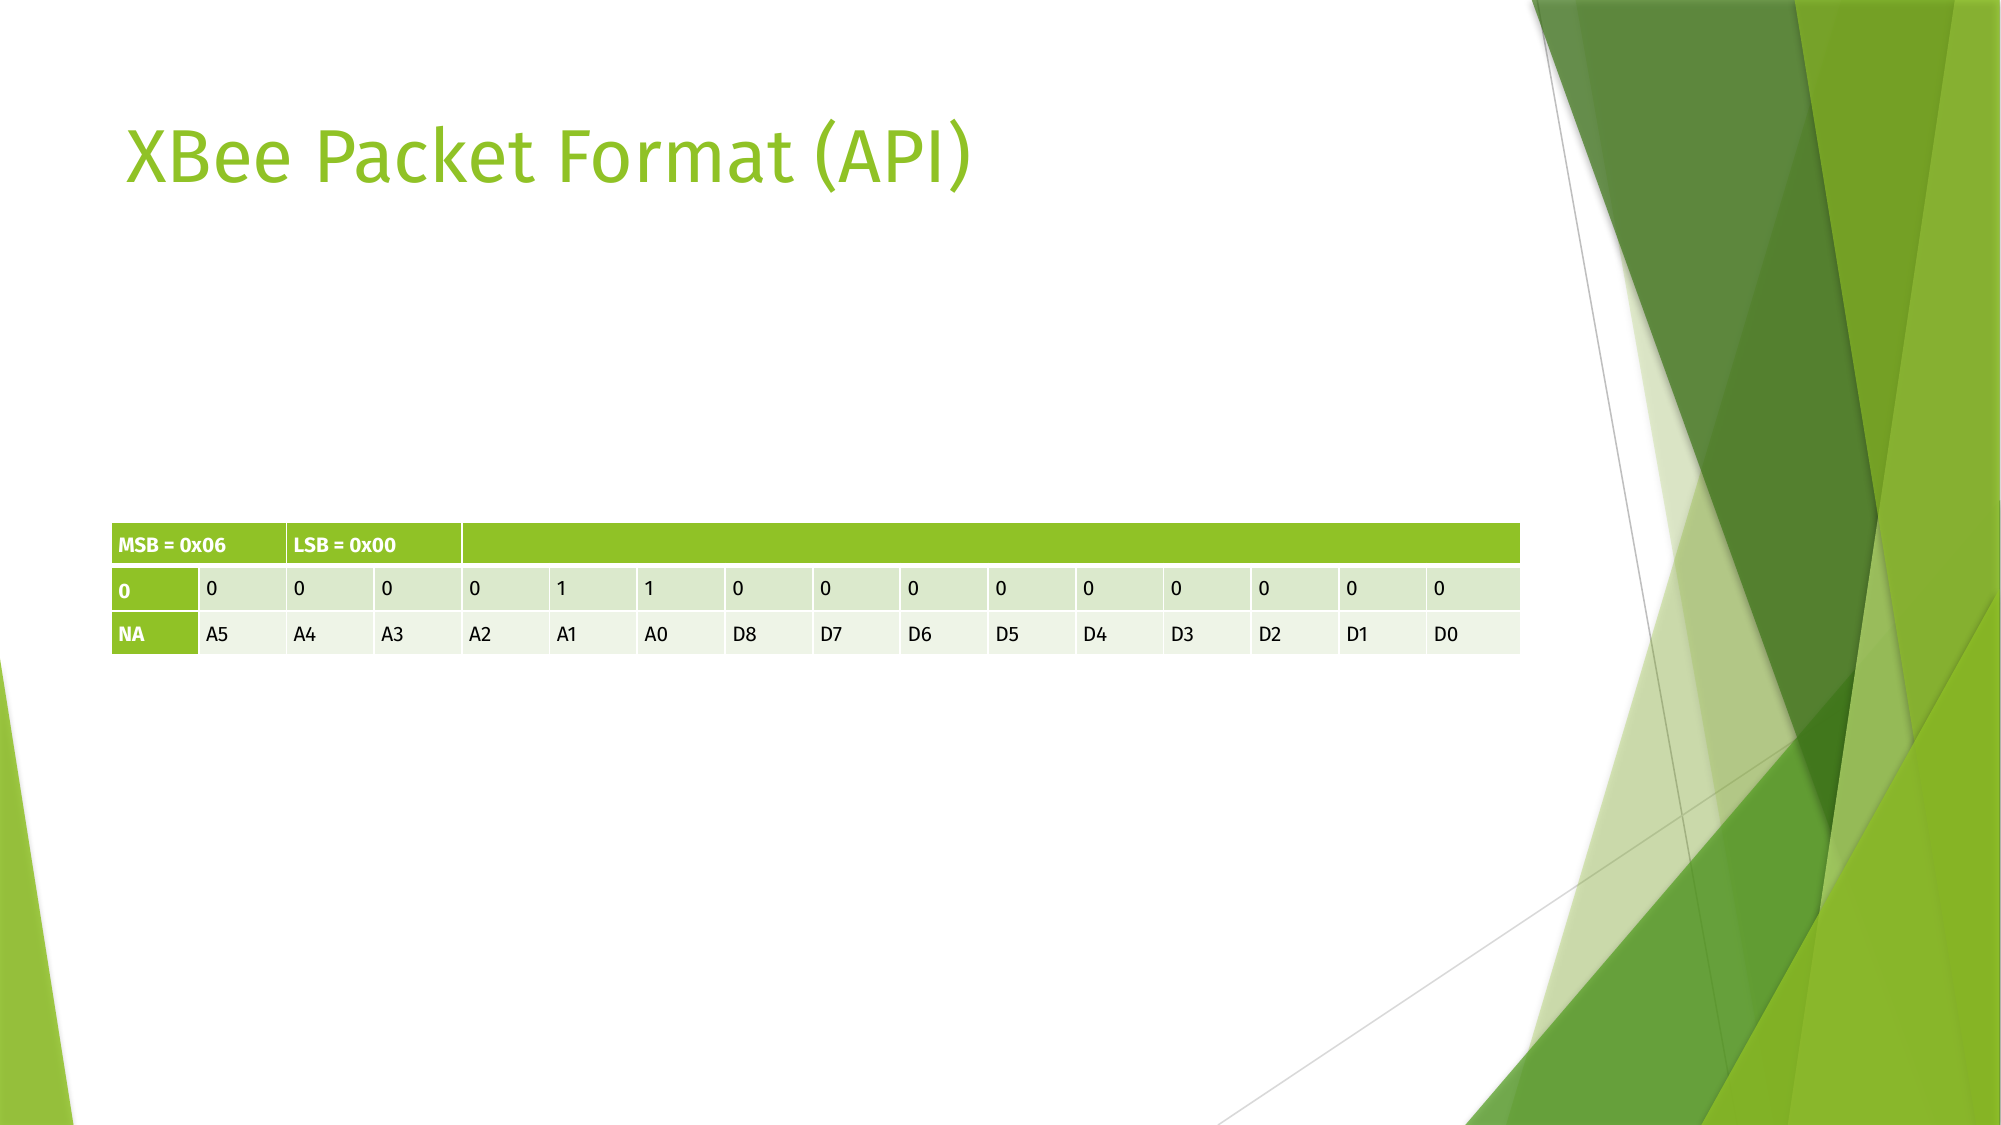

# XBee Packet Format (API)
| MSB = 0x06 |  | LSB = 0x00 |  |  |  |  |  |  |  |  |  |  |  |  |  |
| --- | --- | --- | --- | --- | --- | --- | --- | --- | --- | --- | --- | --- | --- | --- | --- |
| 0 | 0 | 0 | 0 | 0 | 1 | 1 | 0 | 0 | 0 | 0 | 0 | 0 | 0 | 0 | 0 |
| NA | A5 | A4 | A3 | A2 | A1 | A0 | D8 | D7 | D6 | D5 | D4 | D3 | D2 | D1 | D0 |